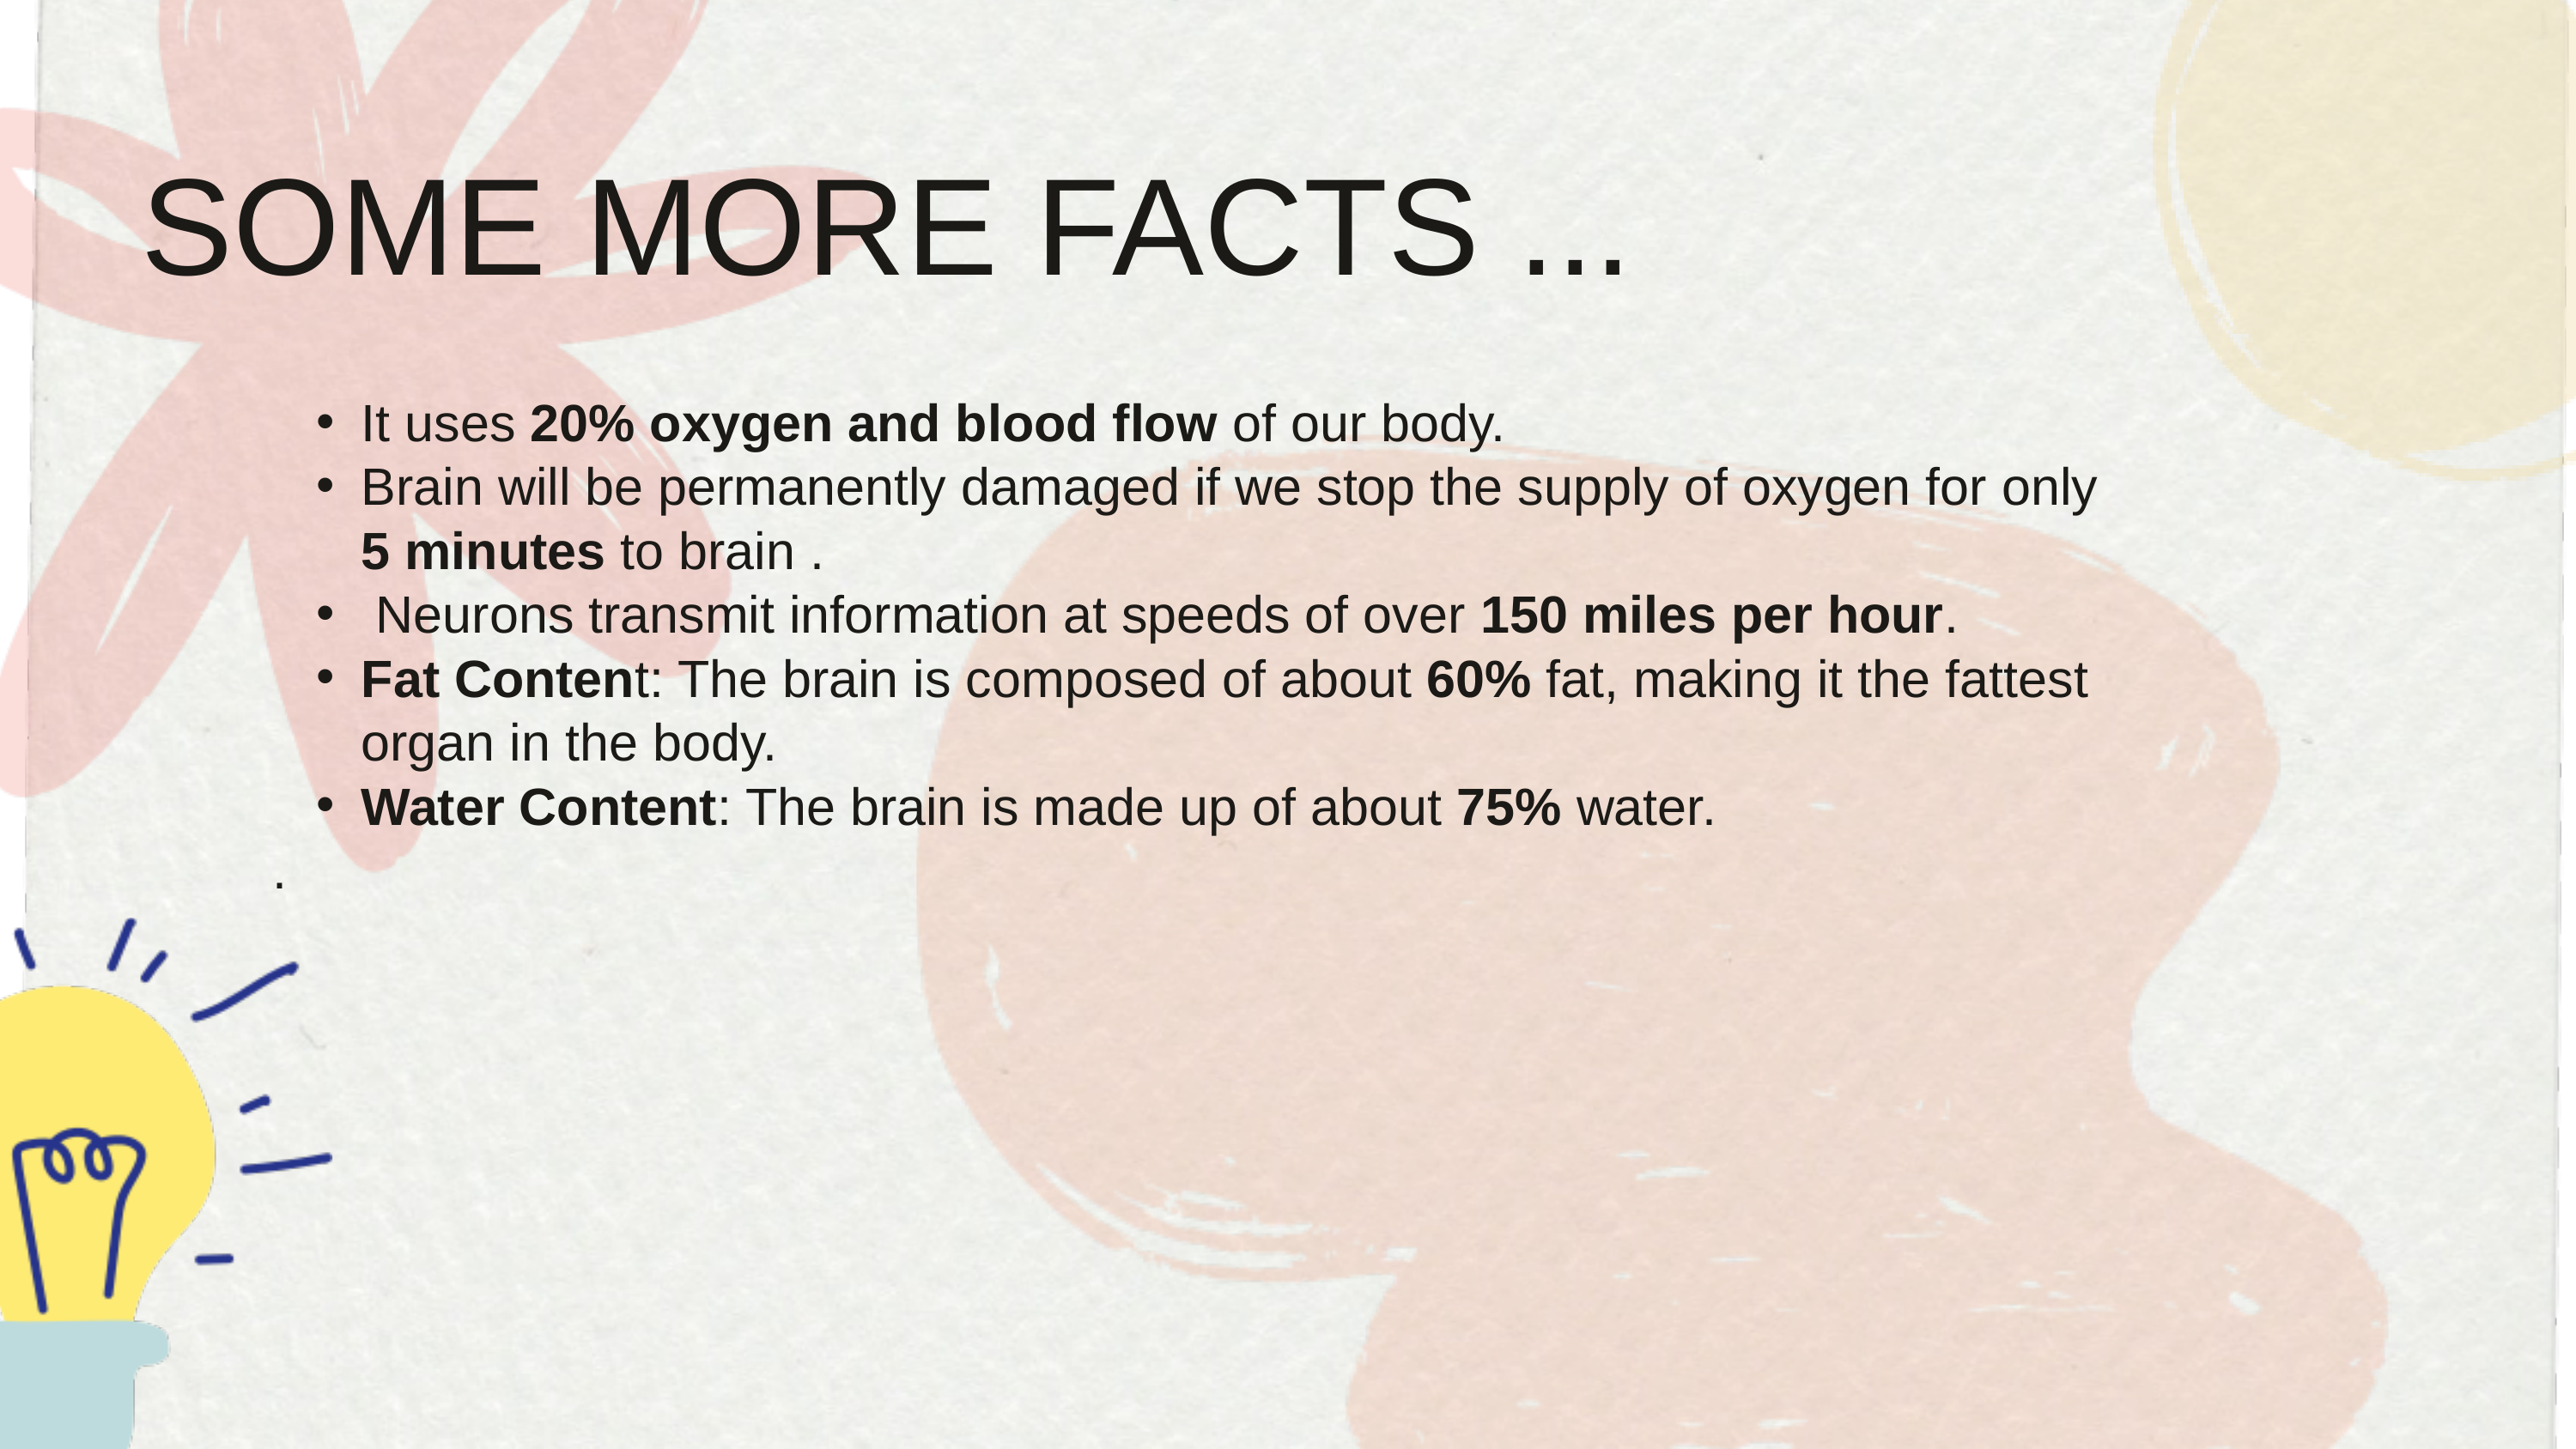

SOME MORE FACTS ...
It uses 20% oxygen and blood flow of our body.
Brain will be permanently damaged if we stop the supply of oxygen for only 5 minutes to brain .
 Neurons transmit information at speeds of over 150 miles per hour.
Fat Content: The brain is composed of about 60% fat, making it the fattest organ in the body.
Water Content: The brain is made up of about 75% water.
.